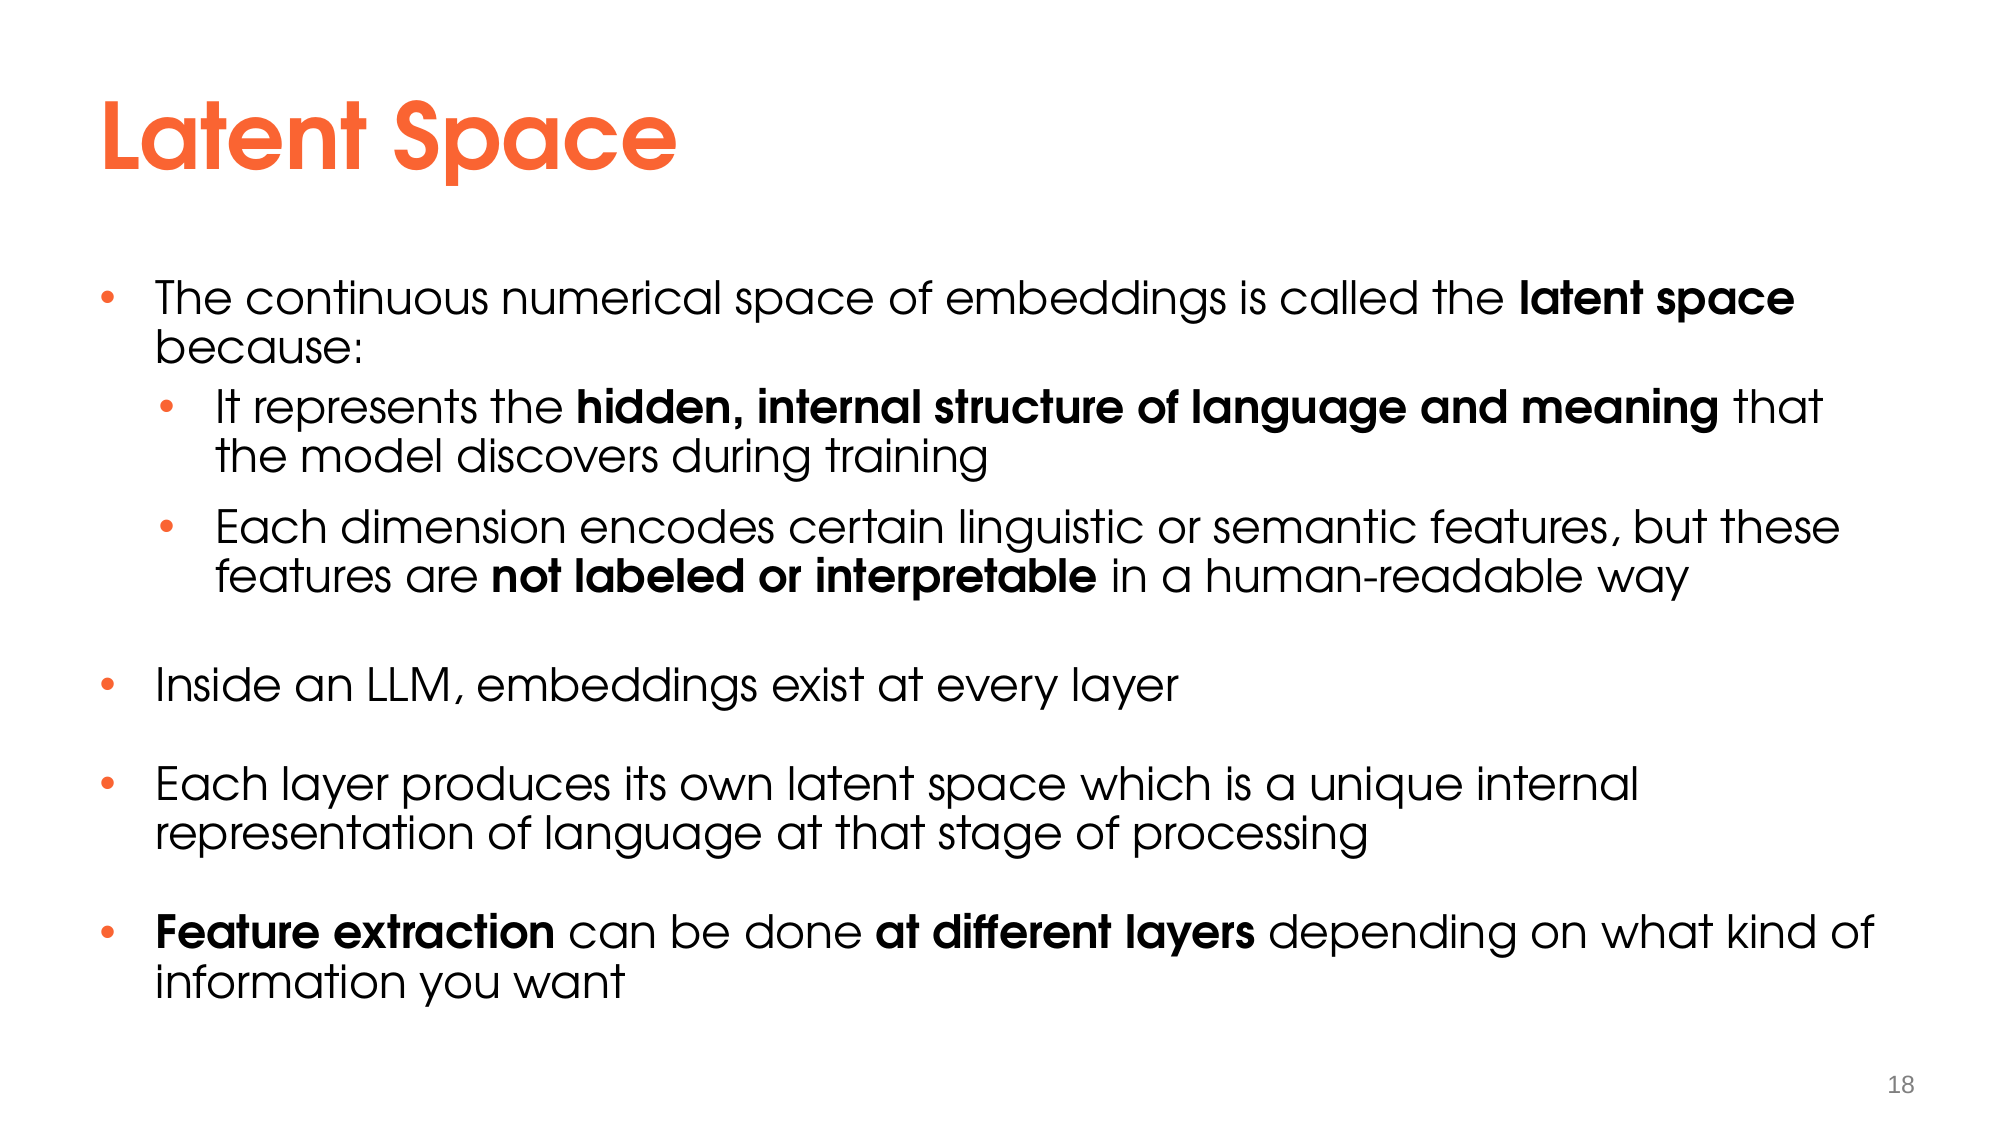

# Latent Space
The continuous numerical space of embeddings is called the latent space because:
It represents the hidden, internal structure of language and meaning that the model discovers during training
Each dimension encodes certain linguistic or semantic features, but these features are not labeled or interpretable in a human-readable way

Inside an LLM, embeddings exist at every layer

Each layer produces its own latent space which is a unique internal representation of language at that stage of processing

Feature extraction can be done at different layers depending on what kind of information you want

18